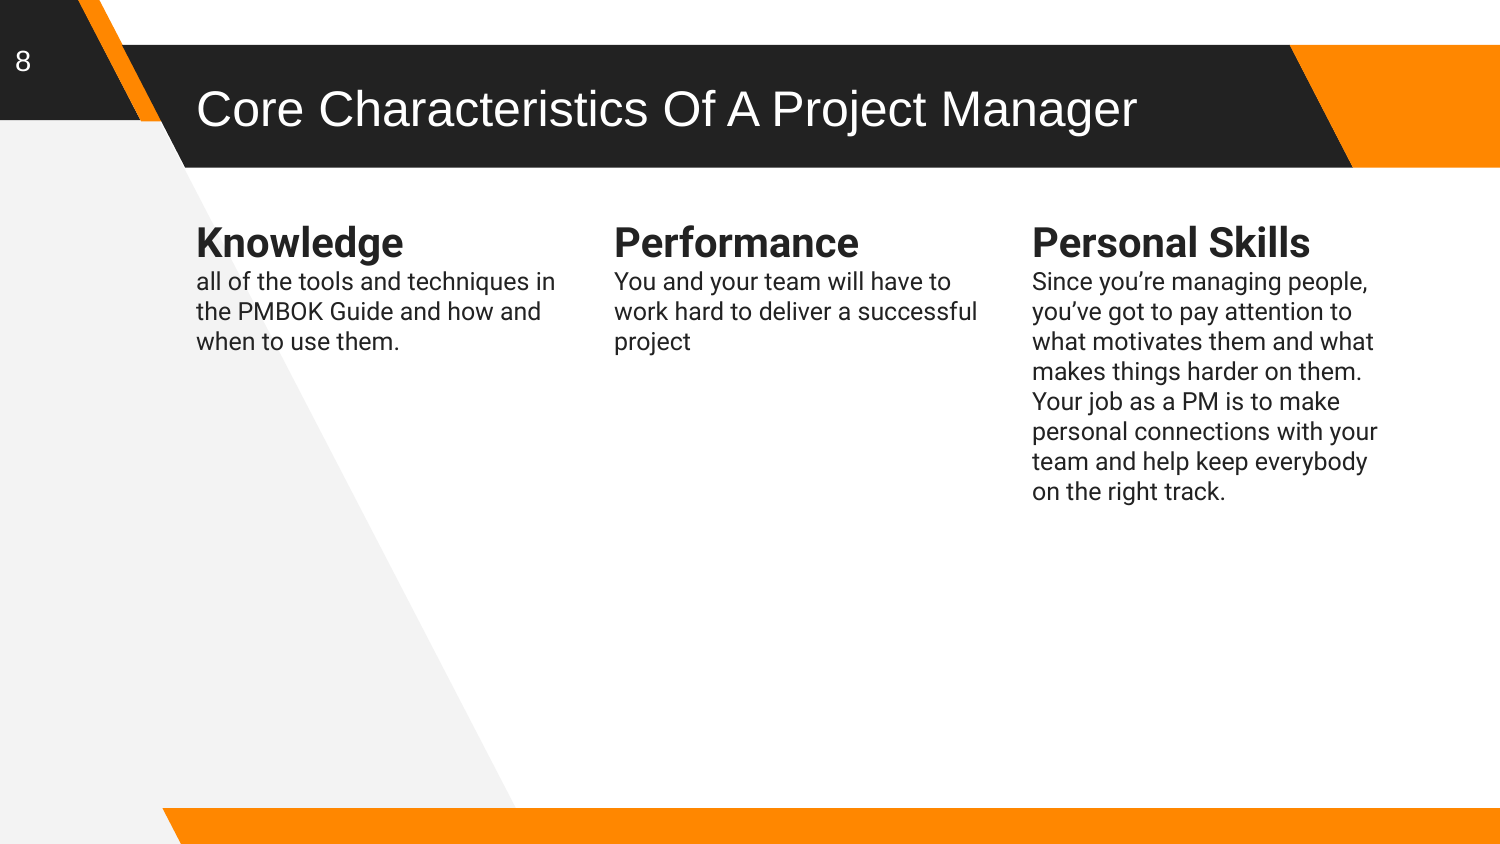

8
# Core Characteristics Of A Project Manager
Knowledge
all of the tools and techniques in the PMBOK Guide and how and when to use them.

Performance
You and your team will have to work hard to deliver a successful project

Personal Skills
Since you’re managing people, you’ve got to pay attention to what motivates them and what makes things harder on them. Your job as a PM is to make personal connections with your team and help keep everybody on the right track.